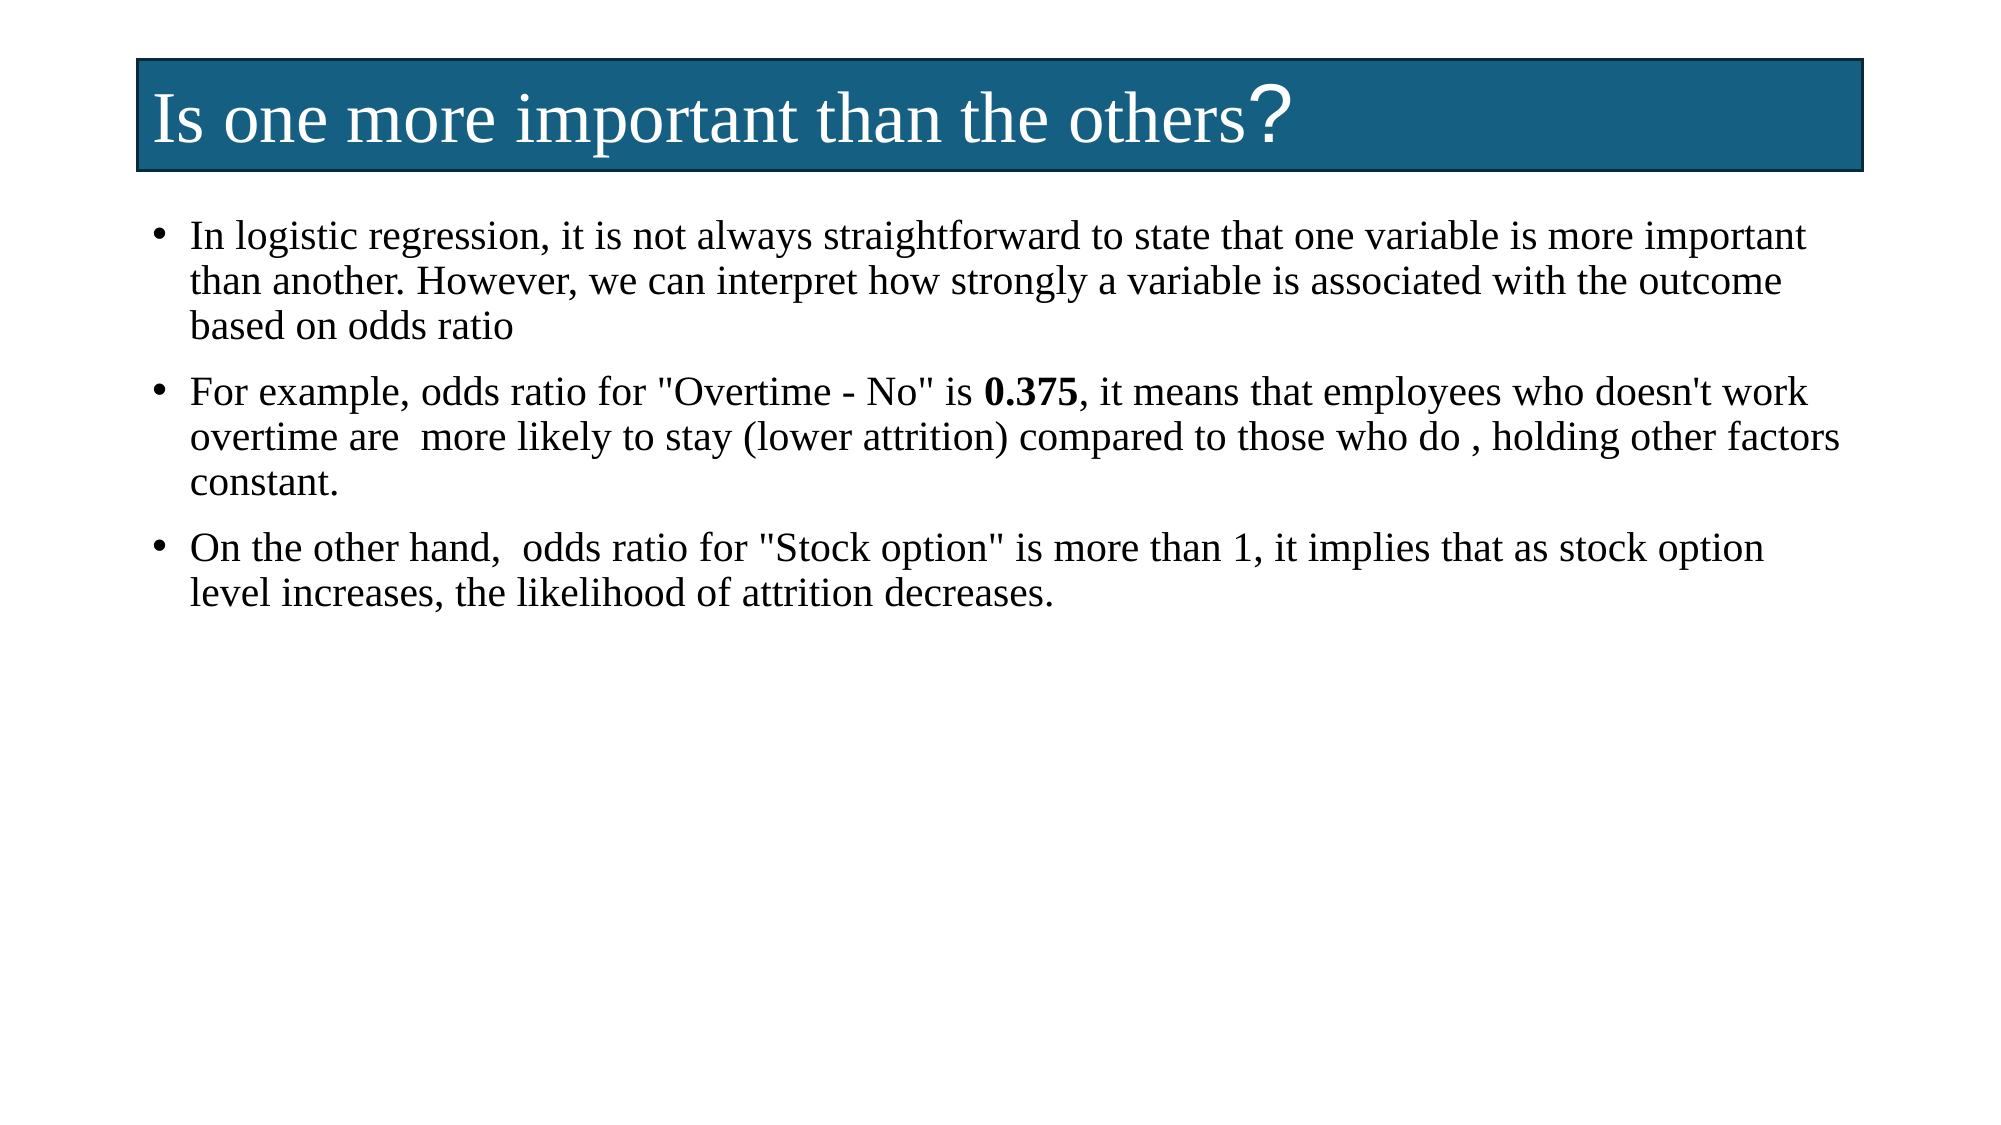

# Is one more important than the others?
In logistic regression, it is not always straightforward to state that one variable is more important than another. However, we can interpret how strongly a variable is associated with the outcome based on odds ratio
For example, odds ratio for "Overtime - No" is 0.375, it means that employees who doesn't work overtime are  more likely to stay (lower attrition) compared to those who do , holding other factors constant.
On the other hand,  odds ratio for "Stock option" is more than 1, it implies that as stock option level increases, the likelihood of attrition decreases.